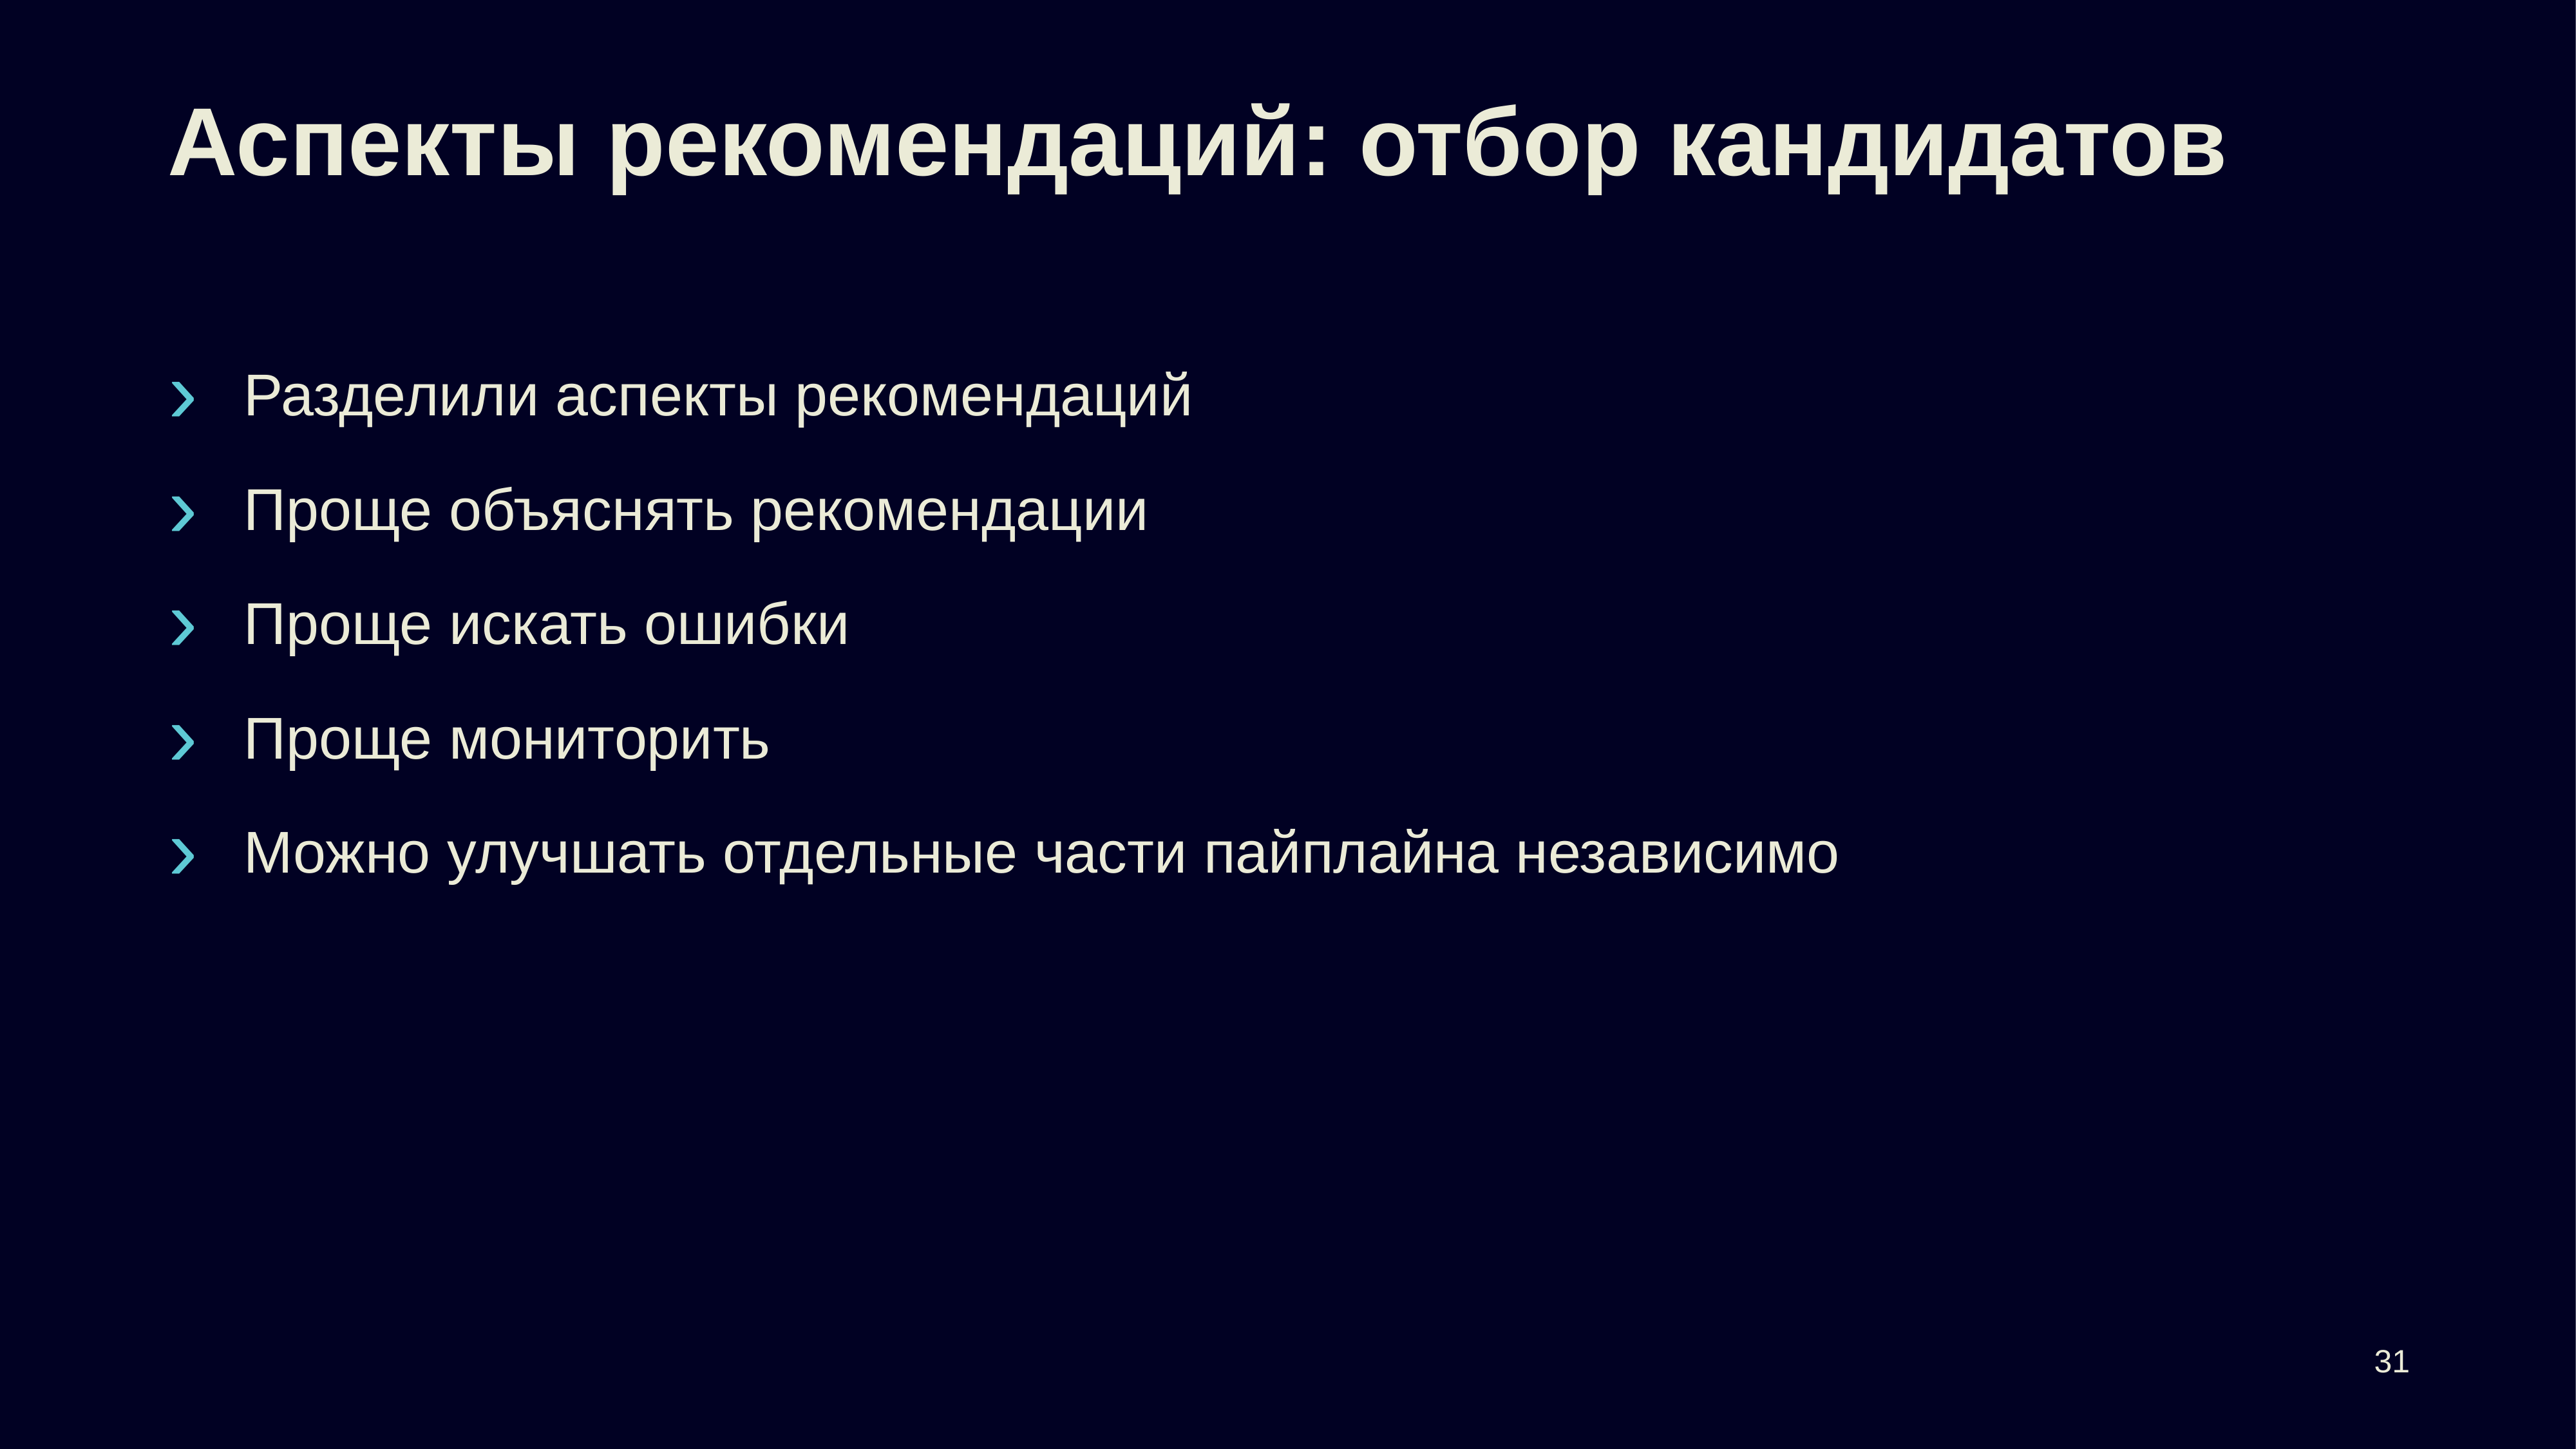

# Аспекты рекомендаций: отбор кандидатов
Разделили аспекты рекомендаций
Проще объяснять рекомендации
Проще искать ошибки
Проще мониторить
Можно улучшать отдельные части пайплайна независимо
31